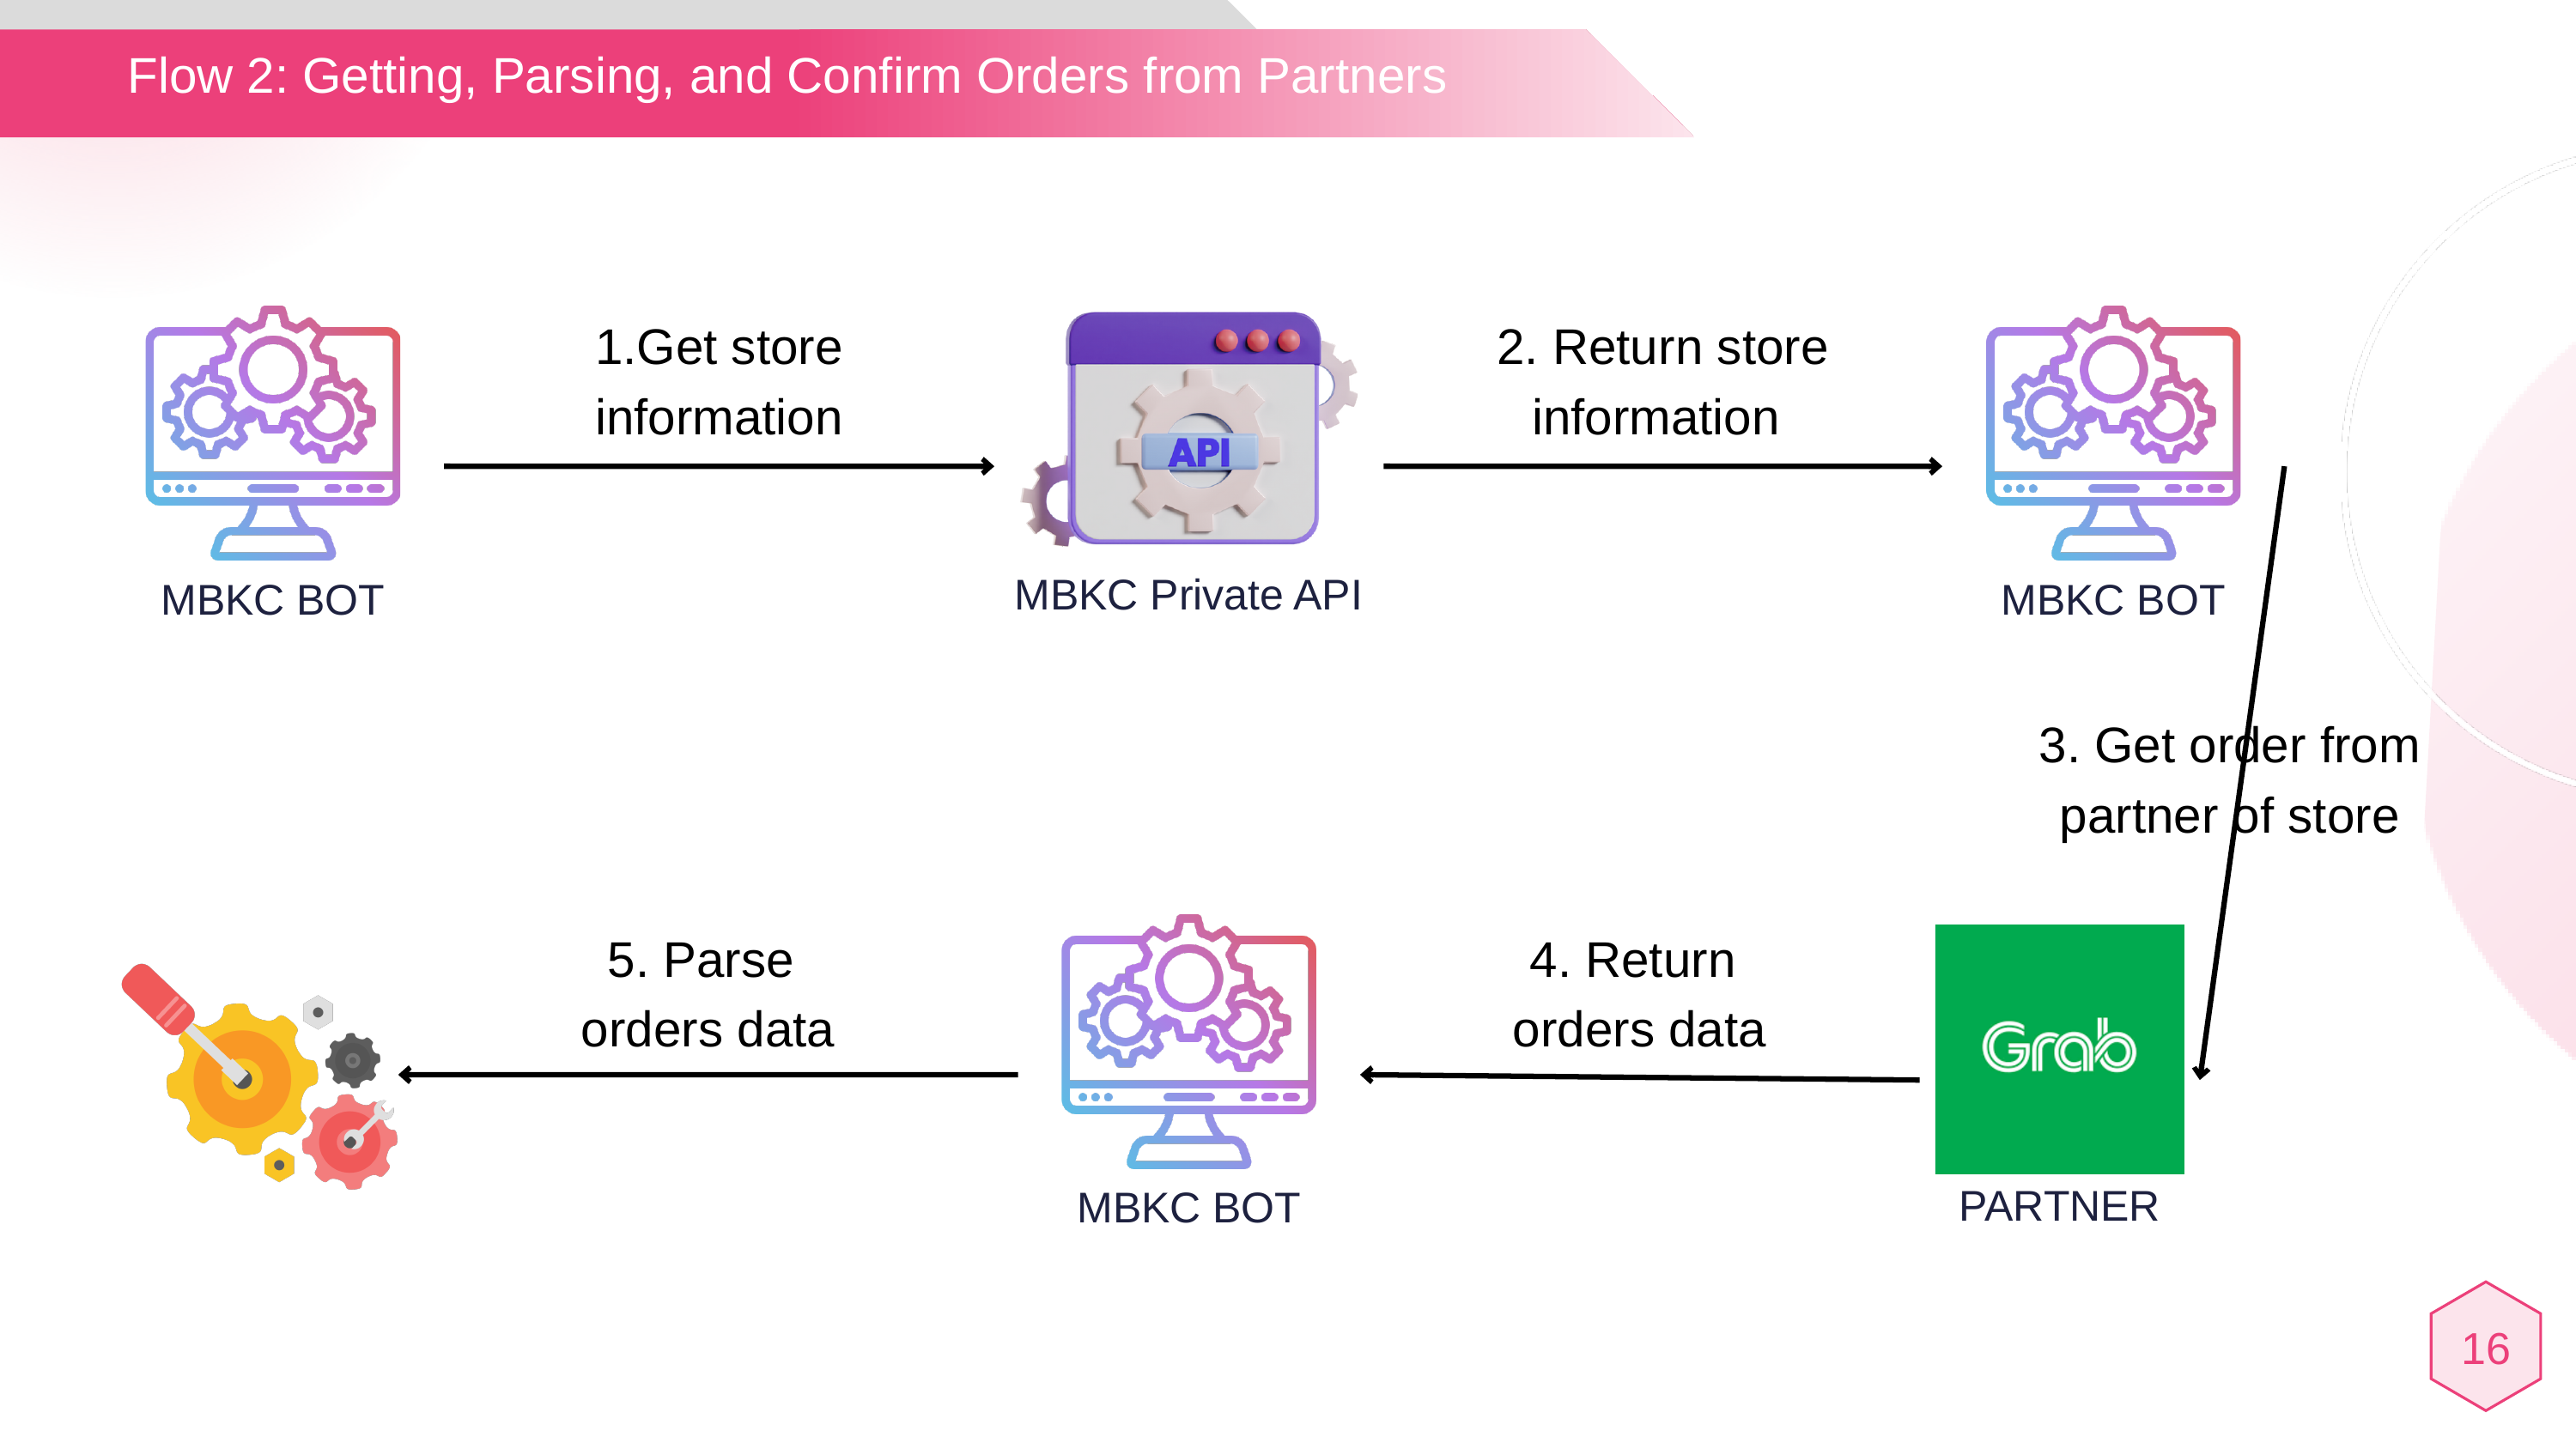

Flow 2: Getting, Parsing, and Confirm Orders from Partners

1.Get store information
2. Return store information

MBKC BOT

MBKC BOT

MBKC Private API

3. Get order from partner of store

MBKC BOT
5. Parse
orders data
4. Return
orders data

PARTNER

16